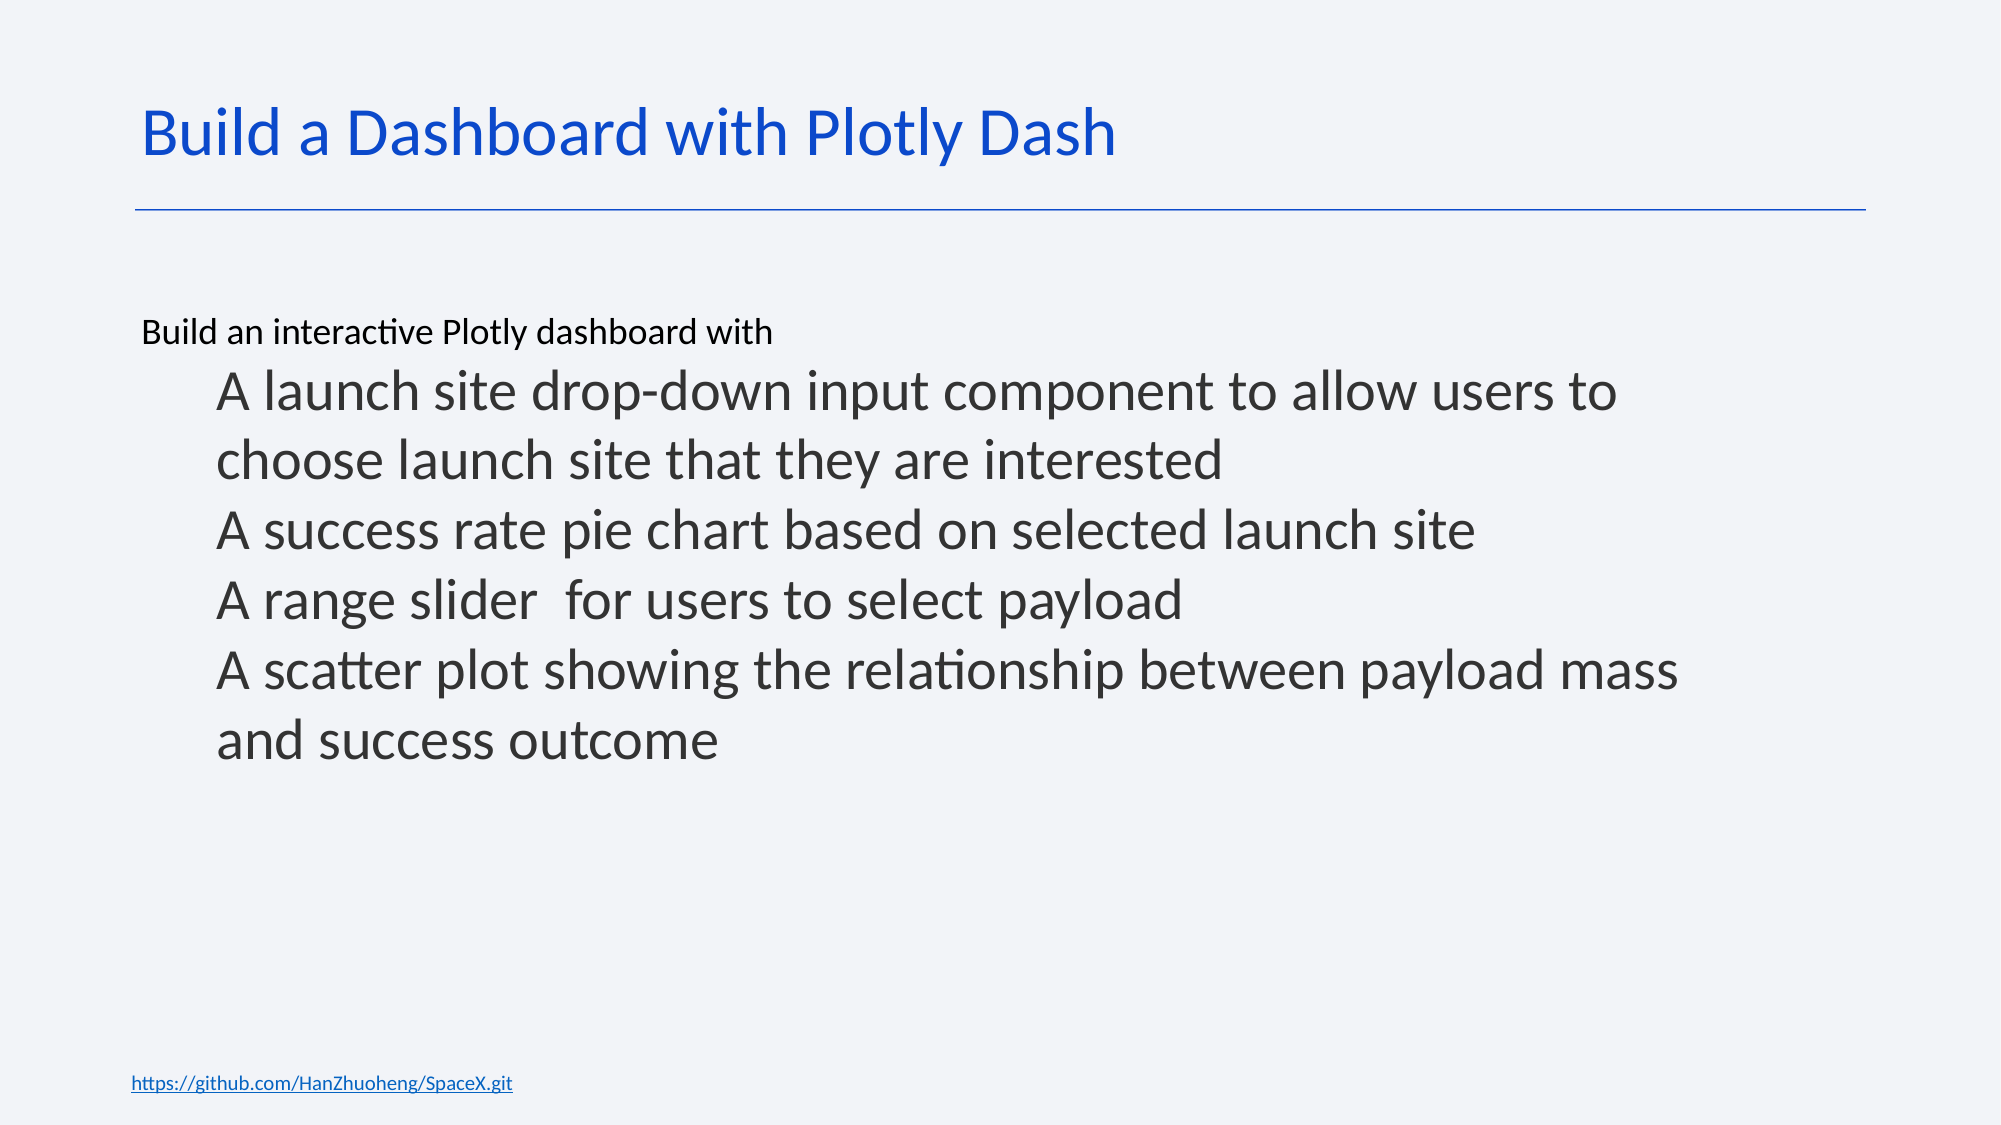

Build a Dashboard with Plotly Dash
Build an interactive Plotly dashboard with
A launch site drop-down input component to allow users to choose launch site that they are interested
A success rate pie chart based on selected launch site
A range slider  for users to select payload
A scatter plot showing the relationship between payload mass and success outcome
https://github.com/HanZhuoheng/SpaceX.git